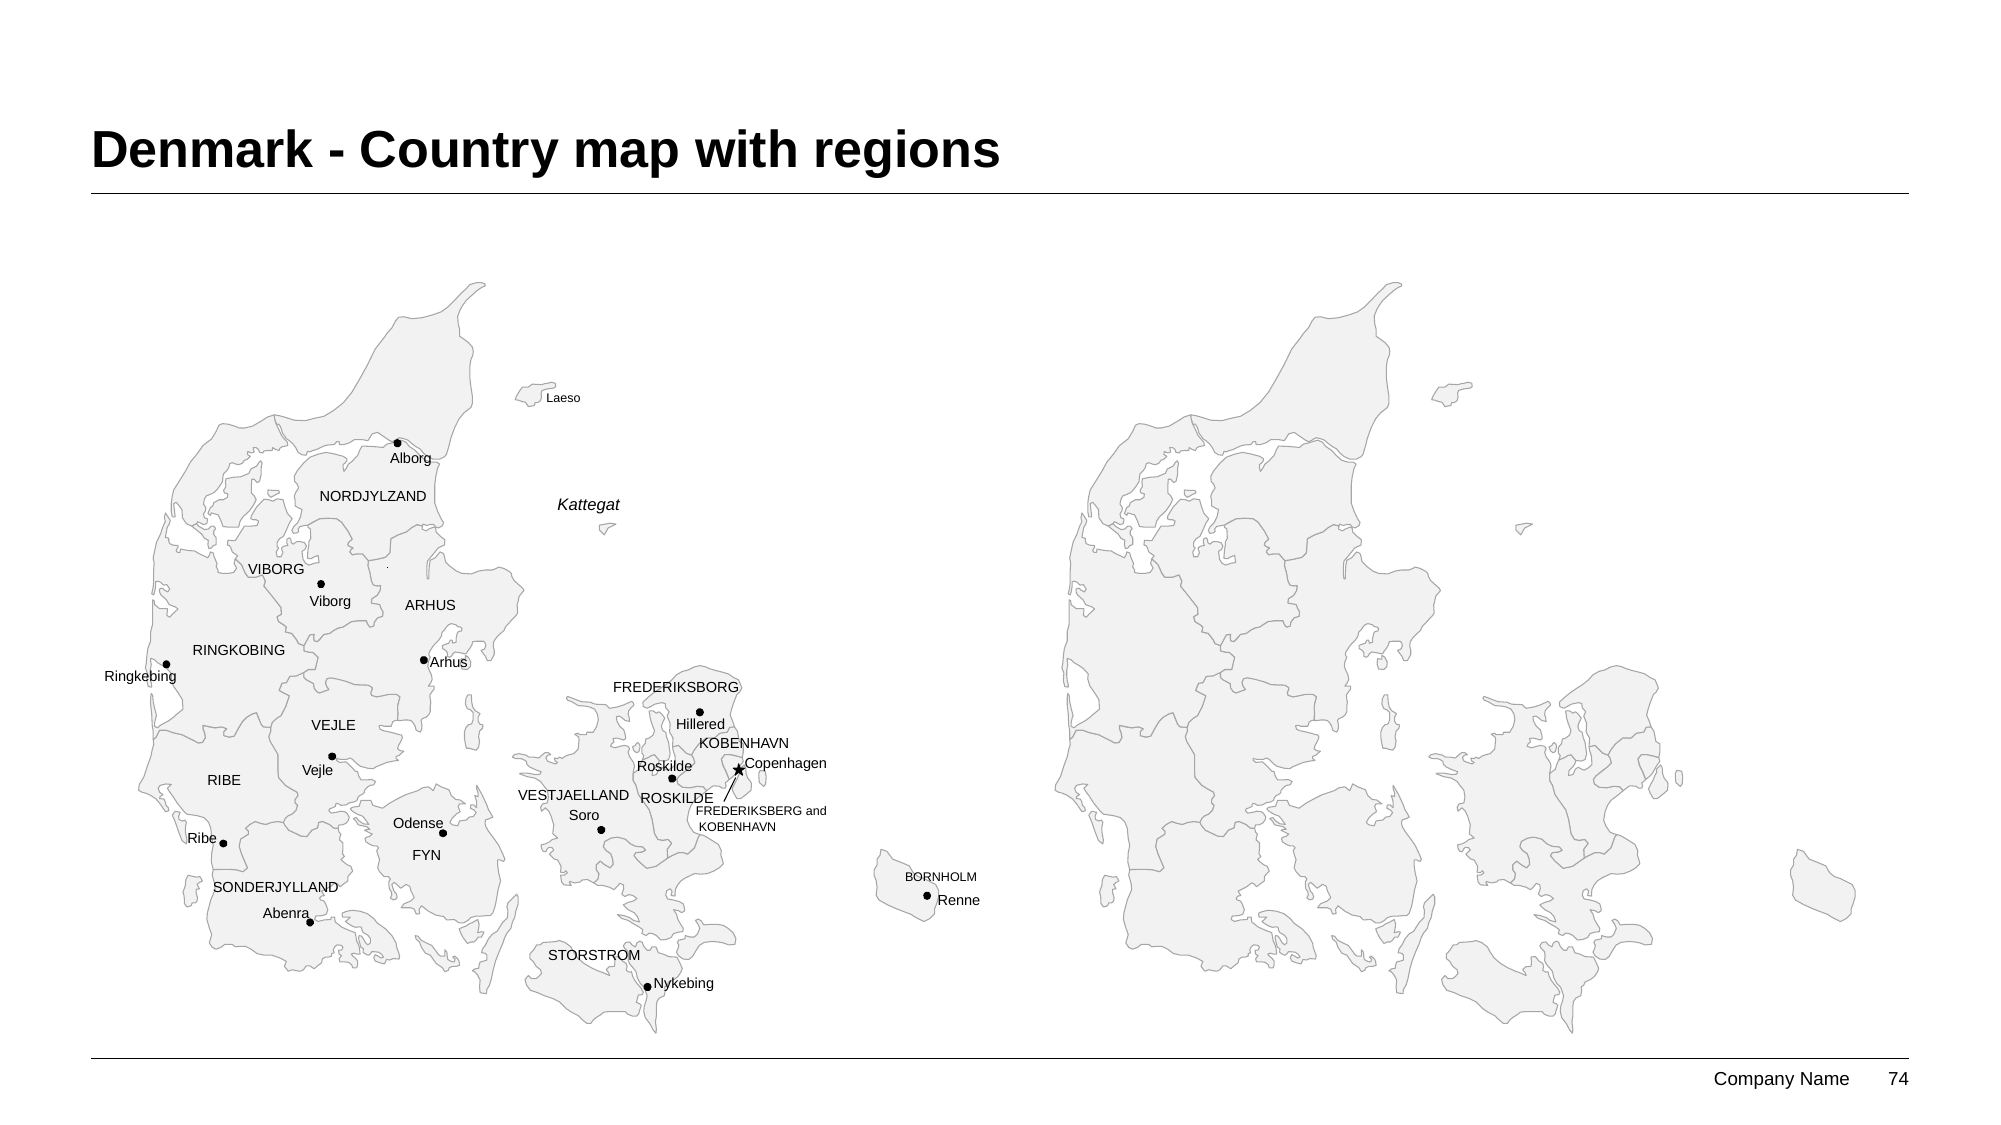

# Denmark - Country map with regions

Laeso

Alborg
NORDJYLZAND
Kattegat
VIBORG

Viborg
ARHUS
RINGKOBING
Arhus

Ringkebing
FREDERIKSBORG

Hillered
VEJLE
KOBENHAVN

Copenhagen
Roskilde
Vejle

RIBE

VESTJAELLAND
ROSKILDE
FREDERIKSBERG and
Soro
Odense
KOBENHAVN

Ribe

FYN
BORNHOLM
SONDERJYLLAND
Renne

Abenra

STORSTROM
Nykebing